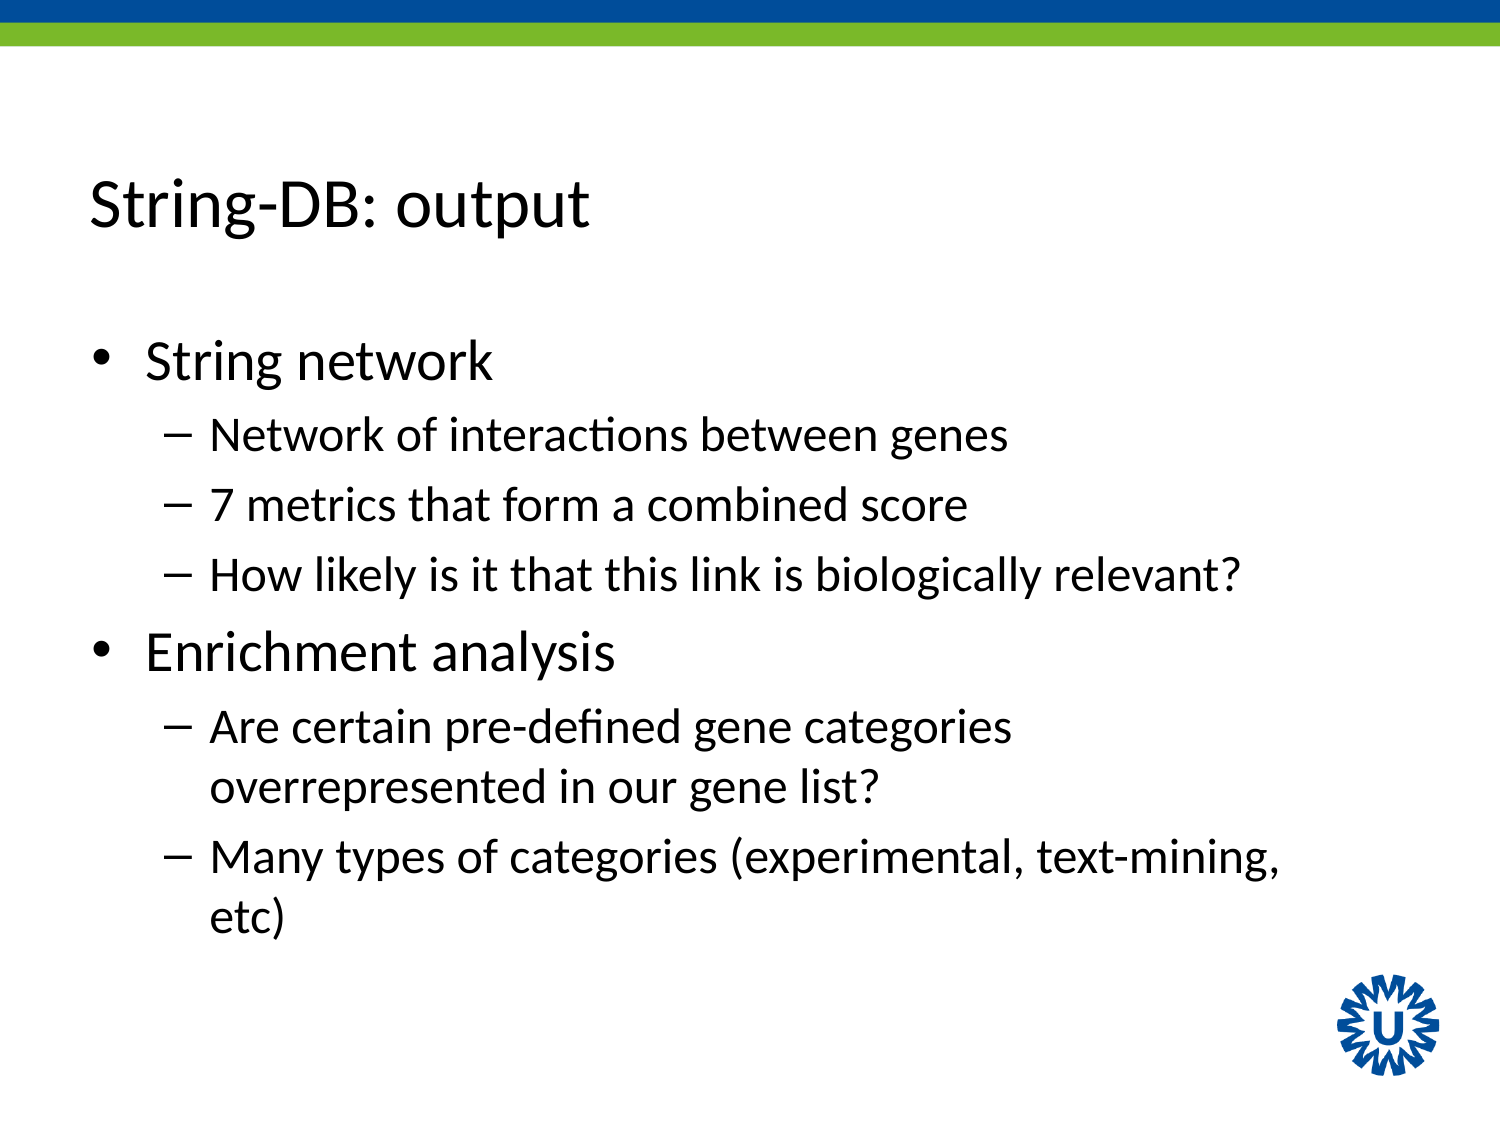

# String-DB: output
String network
Network of interactions between genes
7 metrics that form a combined score
How likely is it that this link is biologically relevant?
Enrichment analysis
Are certain pre-defined gene categories overrepresented in our gene list?
Many types of categories (experimental, text-mining, etc)